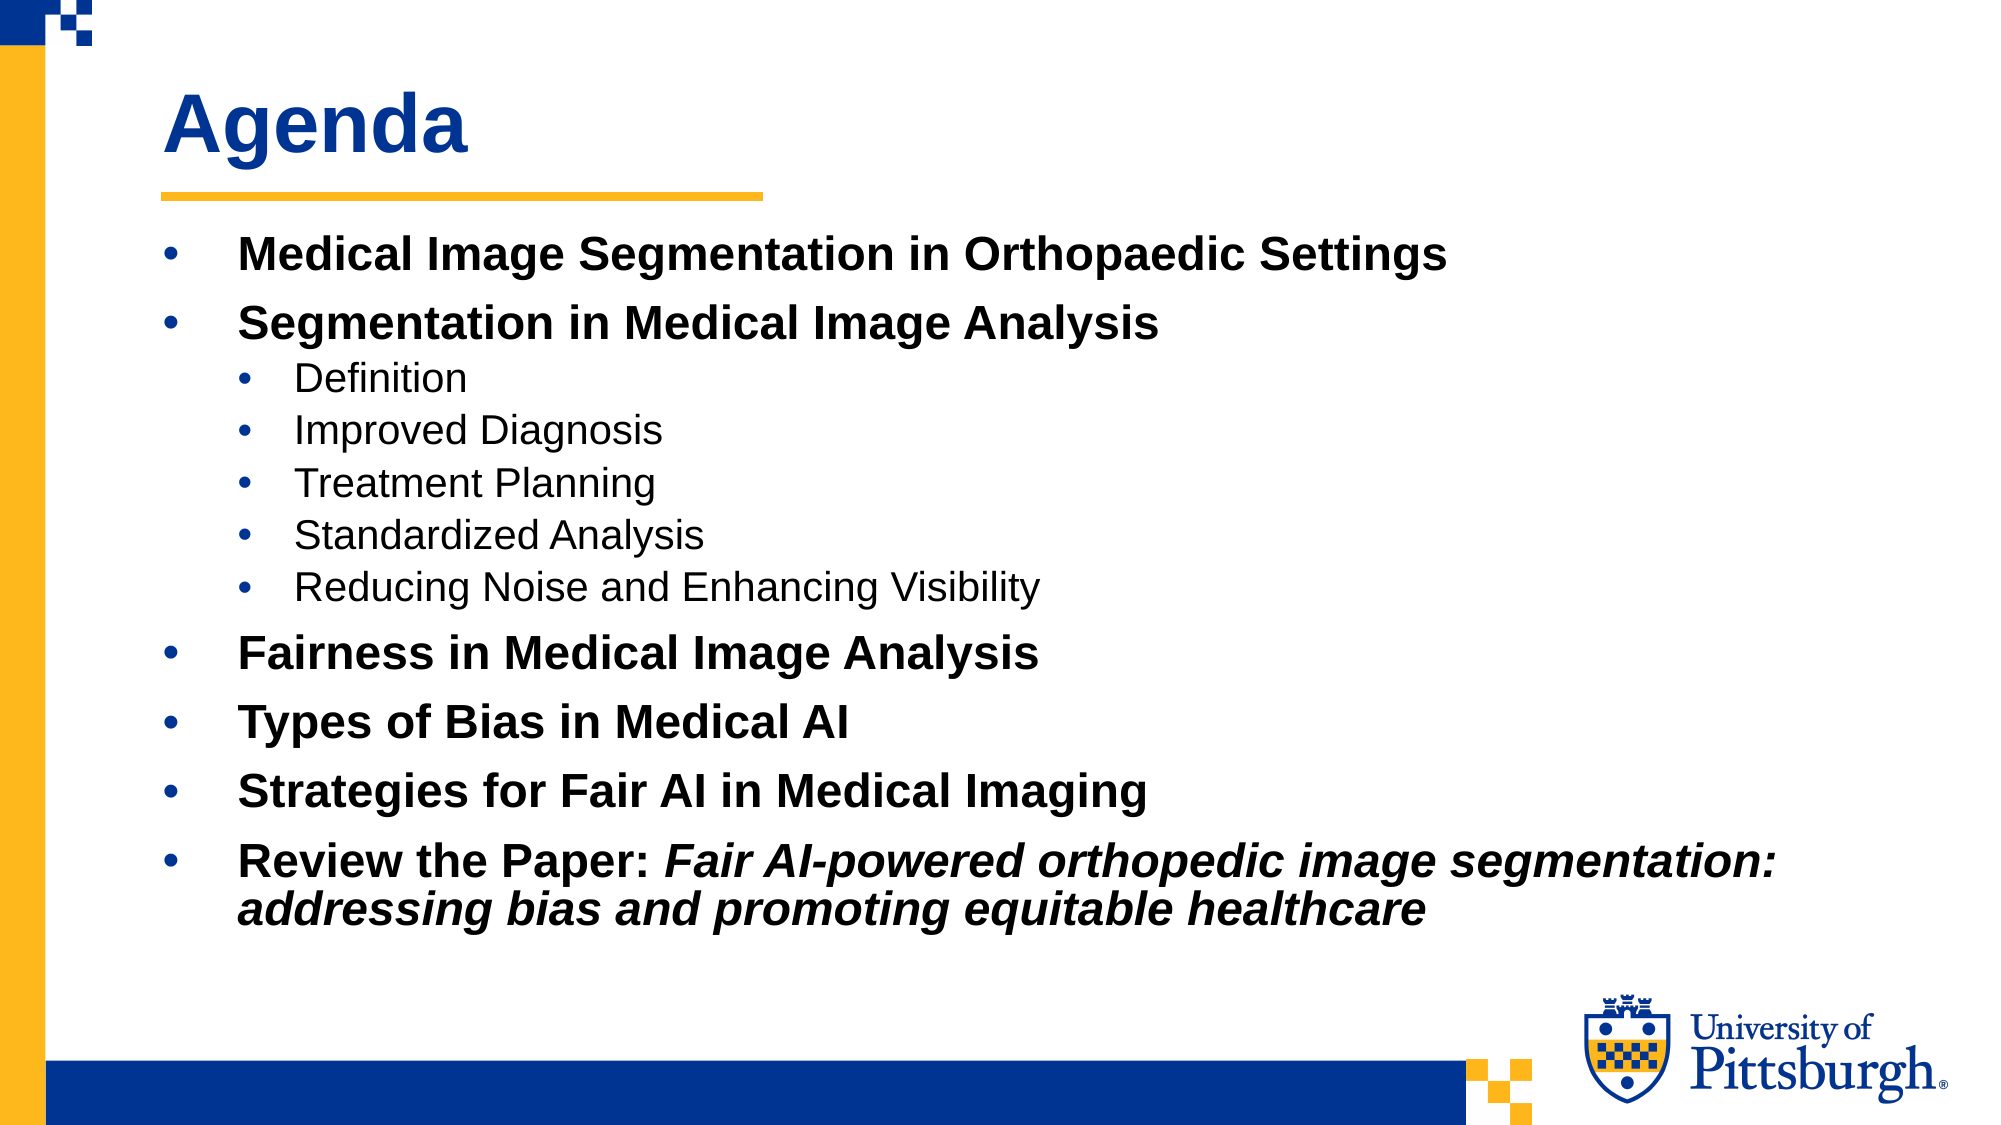

Agenda
Medical Image Segmentation in Orthopaedic Settings
Segmentation in Medical Image Analysis
Definition
Improved Diagnosis
Treatment Planning
Standardized Analysis
Reducing Noise and Enhancing Visibility
Fairness in Medical Image Analysis
Types of Bias in Medical AI
Strategies for Fair AI in Medical Imaging
Review the Paper: Fair AI-powered orthopedic image segmentation: addressing bias and promoting equitable healthcare